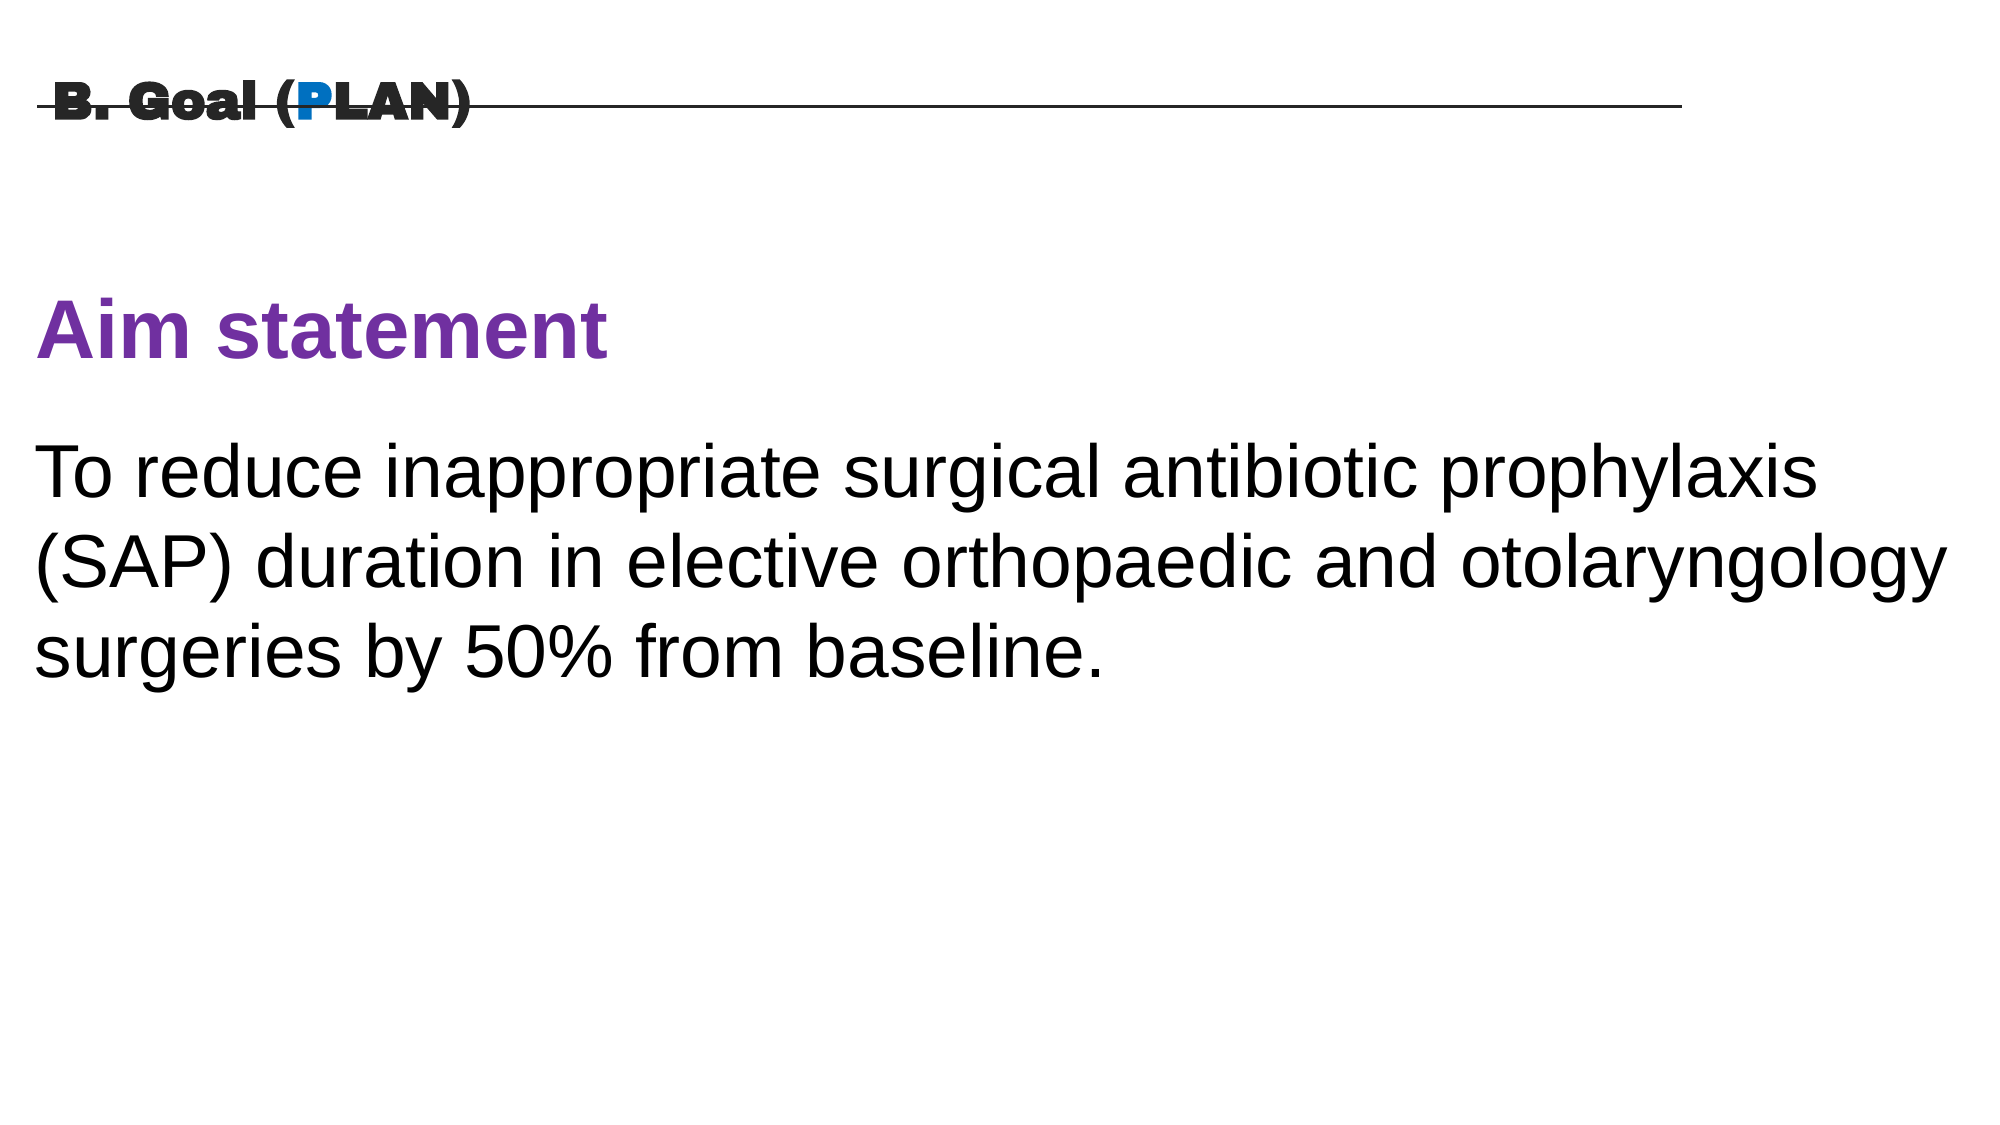

B. Goal (PLAN)
# Aim statement
To reduce inappropriate surgical antibiotic prophylaxis (SAP) duration in elective orthopaedic and otolaryngology surgeries by 50% from baseline.